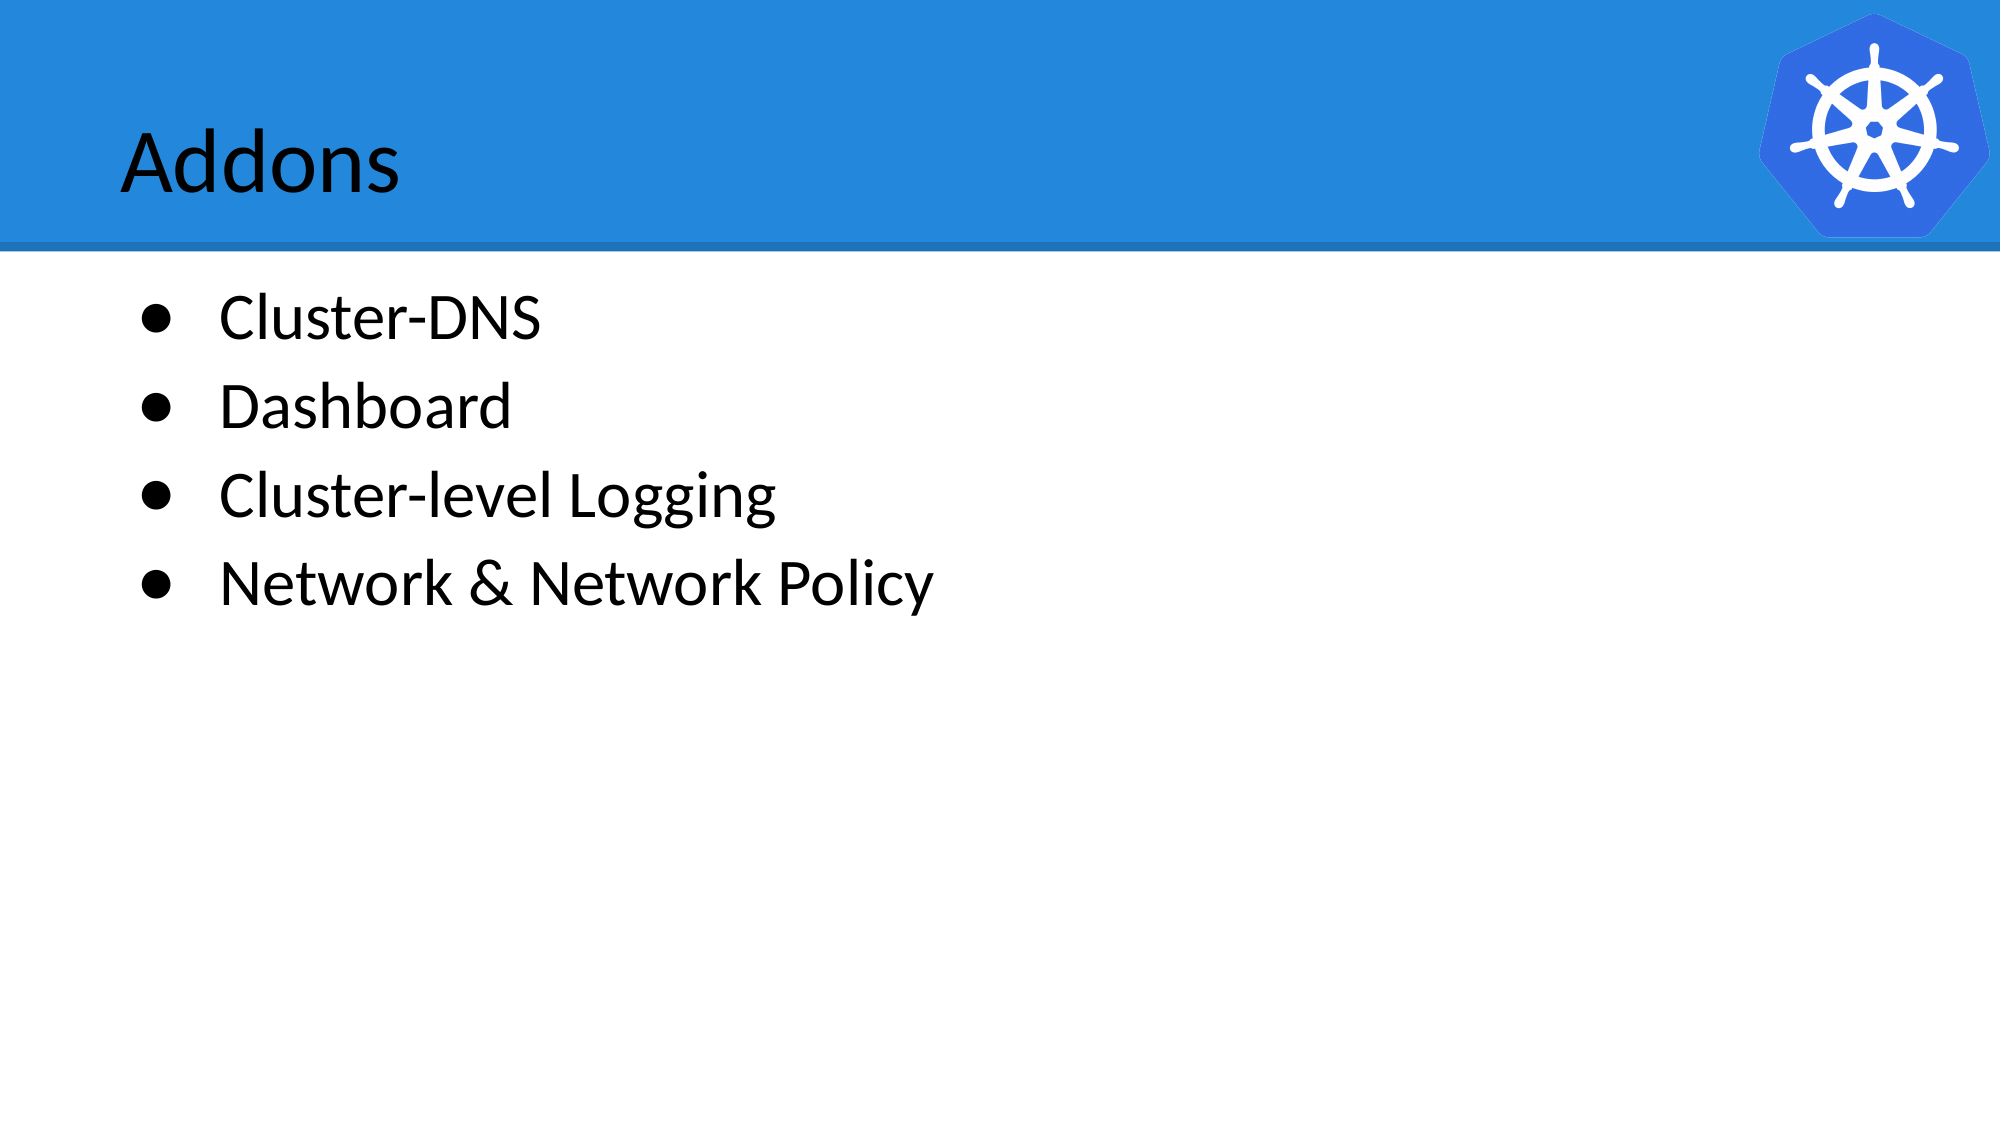

# Addons
Cluster-DNS
Dashboard
Cluster-level Logging
Network & Network Policy